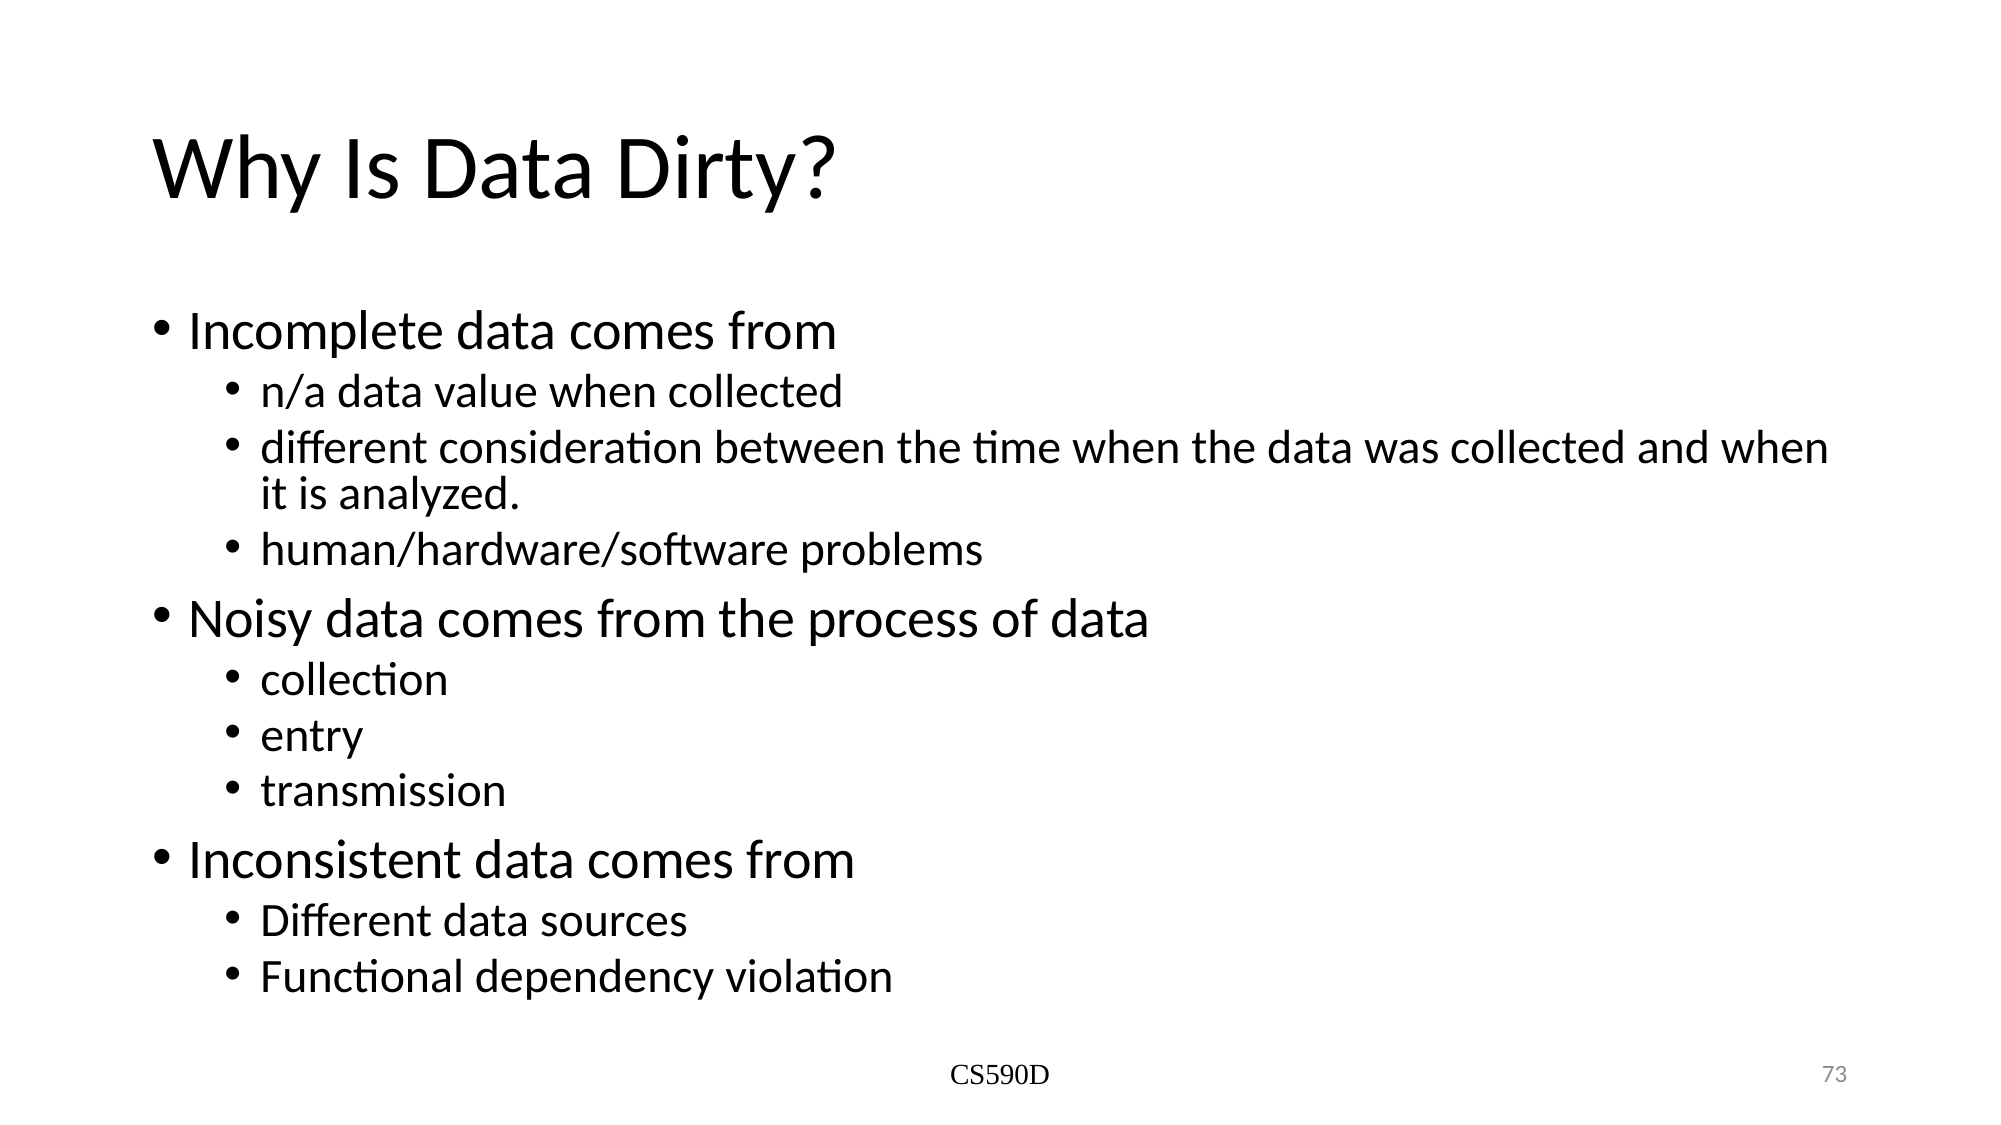

# Why Is Data Dirty?
Incomplete data comes from
n/a data value when collected
different consideration between the time when the data was collected and when it is analyzed.
human/hardware/software problems
Noisy data comes from the process of data
collection
entry
transmission
Inconsistent data comes from
Different data sources
Functional dependency violation
CS590D
73